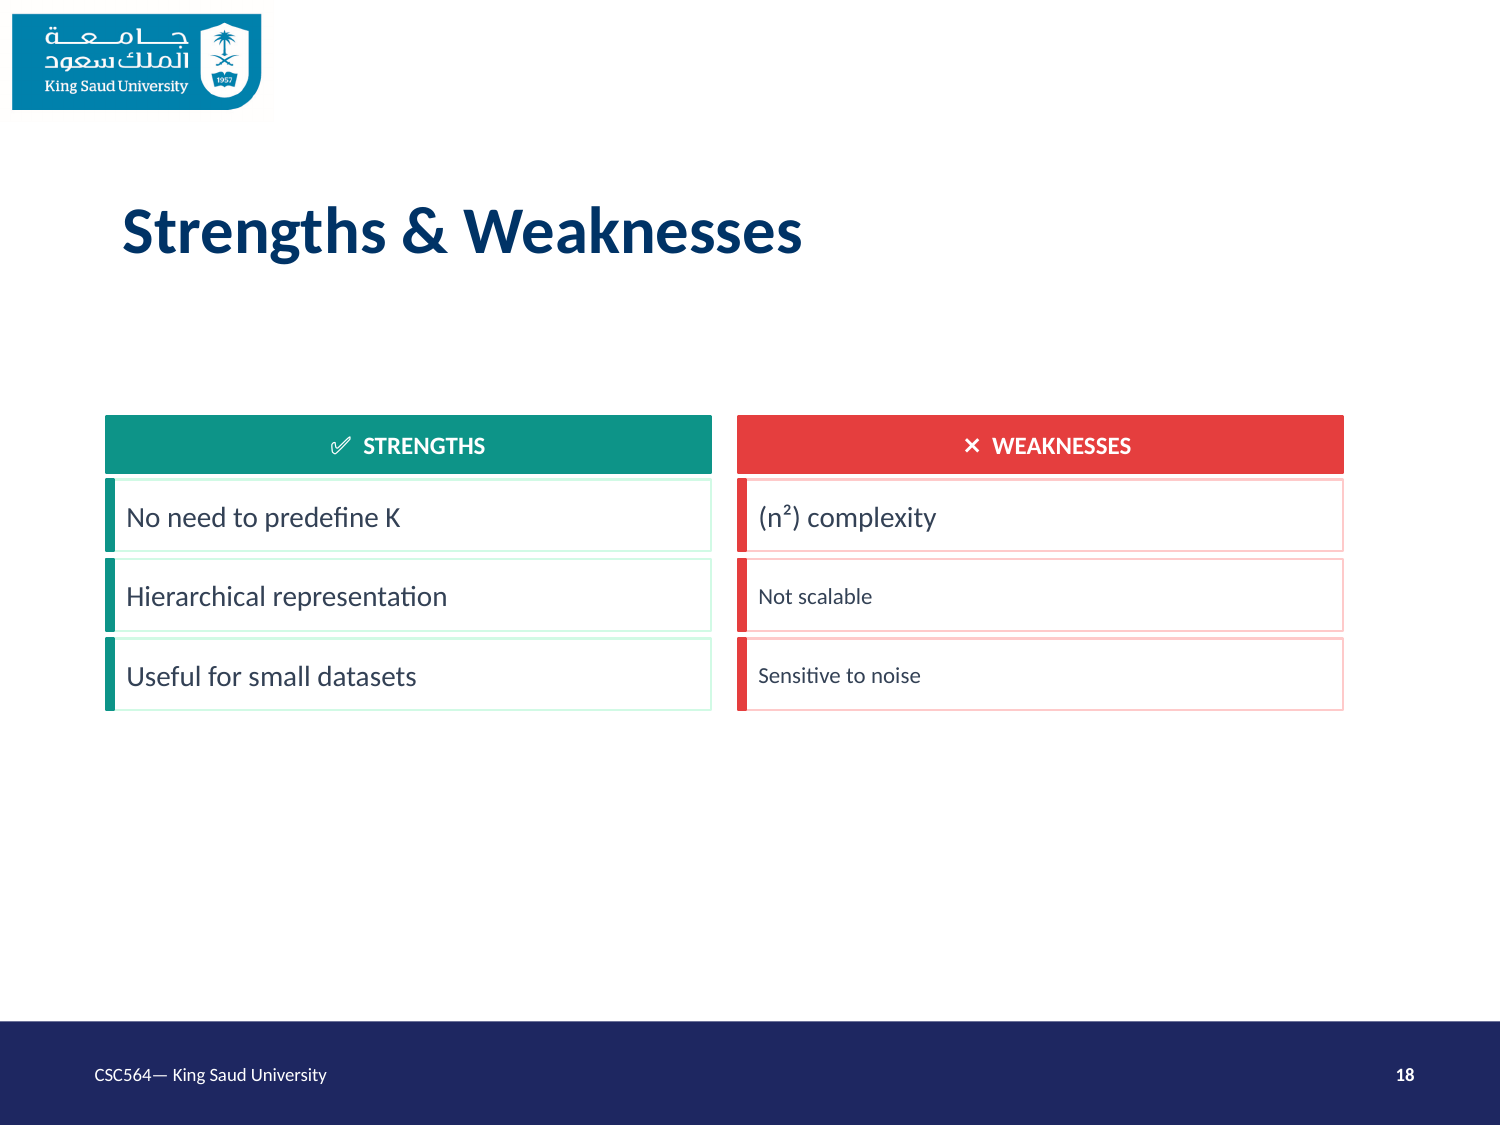

Strengths & Weaknesses
✅  STRENGTHS
❌  WEAKNESSES

No need to predefine K
(n²) complexity

Hierarchical representation
Not scalable

Useful for small datasets
Sensitive to noise

CSC564— King Saud University
18